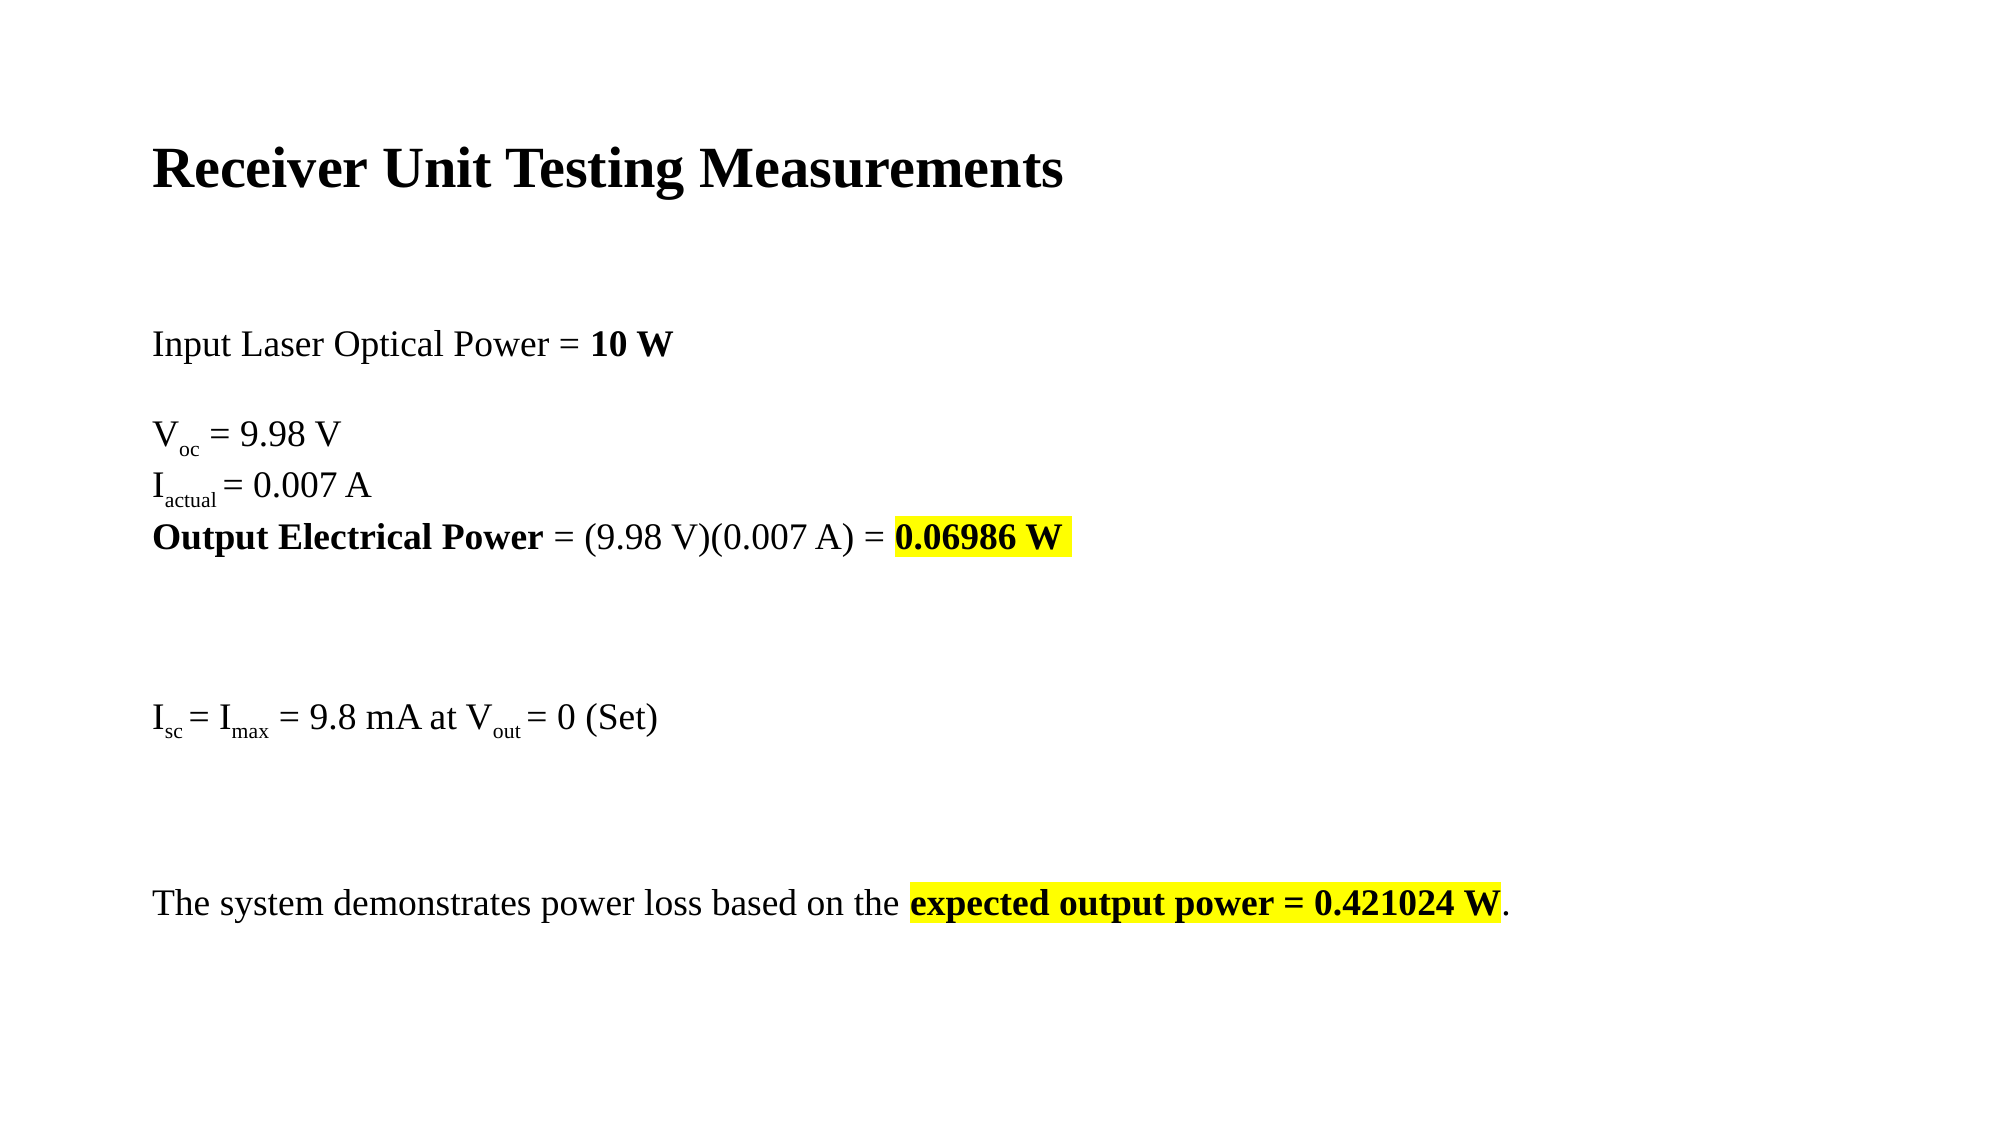

# Receiver Unit Testing Measurements
Input Laser Optical Power = 10 W

Voc = 9.98 V
Iactual = 0.007 A
Output Electrical Power = (9.98 V)(0.007 A) = 0.06986 W

Isc = Imax = 9.8 mA at Vout = 0 (Set)

The system demonstrates power loss based on the expected output power = 0.421024 W.